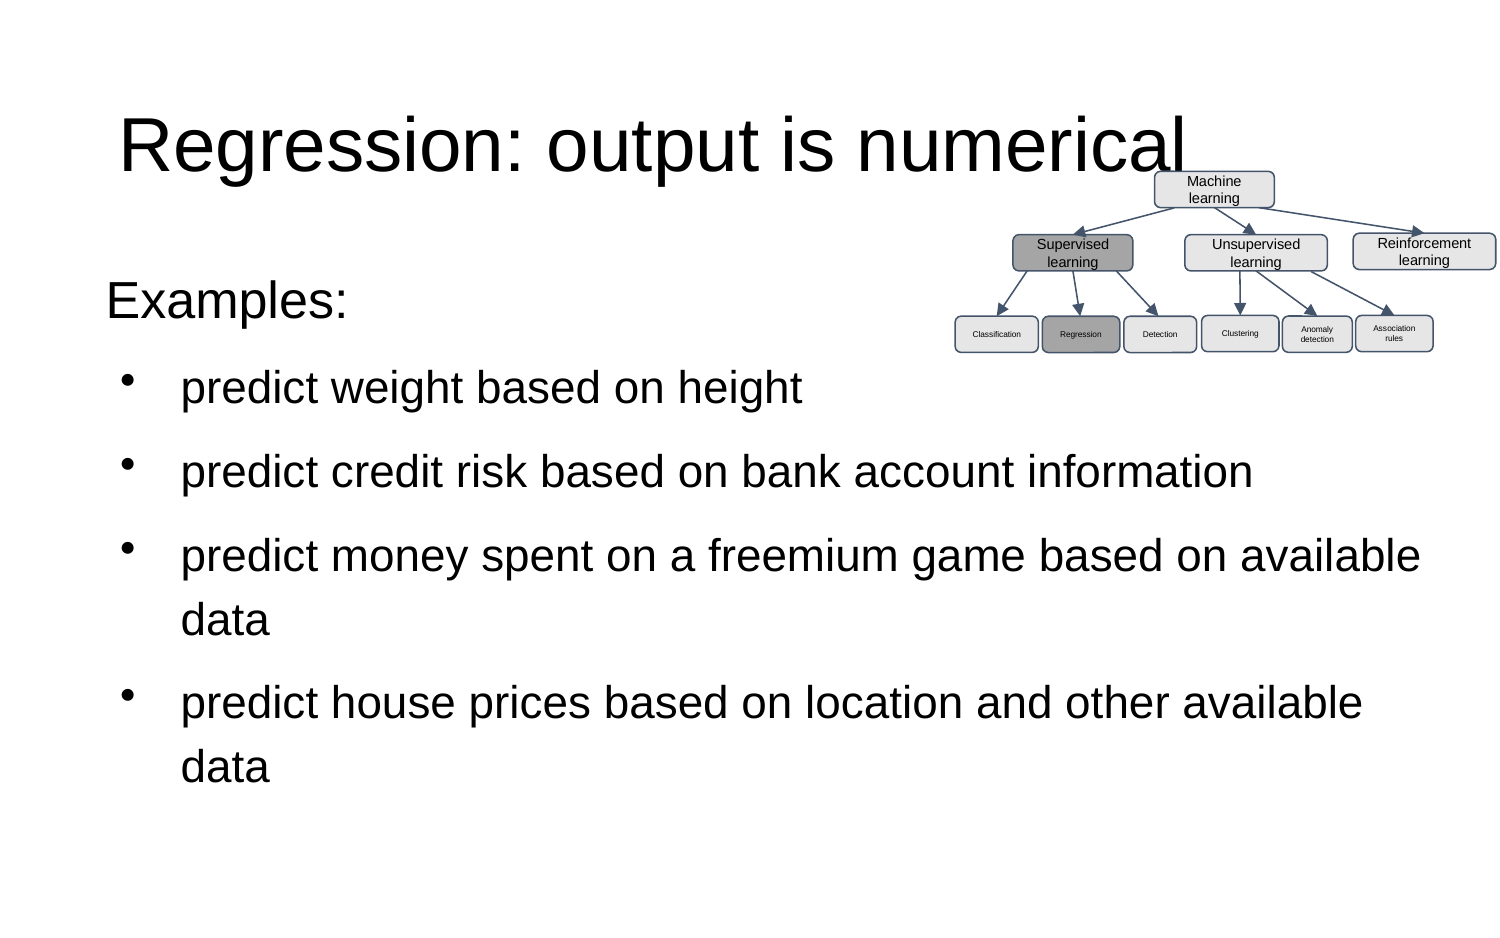

# Regression: output is numerical
Machine learning
Reinforcement learning
Supervised learning
Unsupervised learning
Examples:
predict weight based on height
predict credit risk based on bank account information
predict money spent on a freemium game based on available data
predict house prices based on location and other available data
Clustering
Association rules
Anomaly detection
Classification
Regression
Detection
26